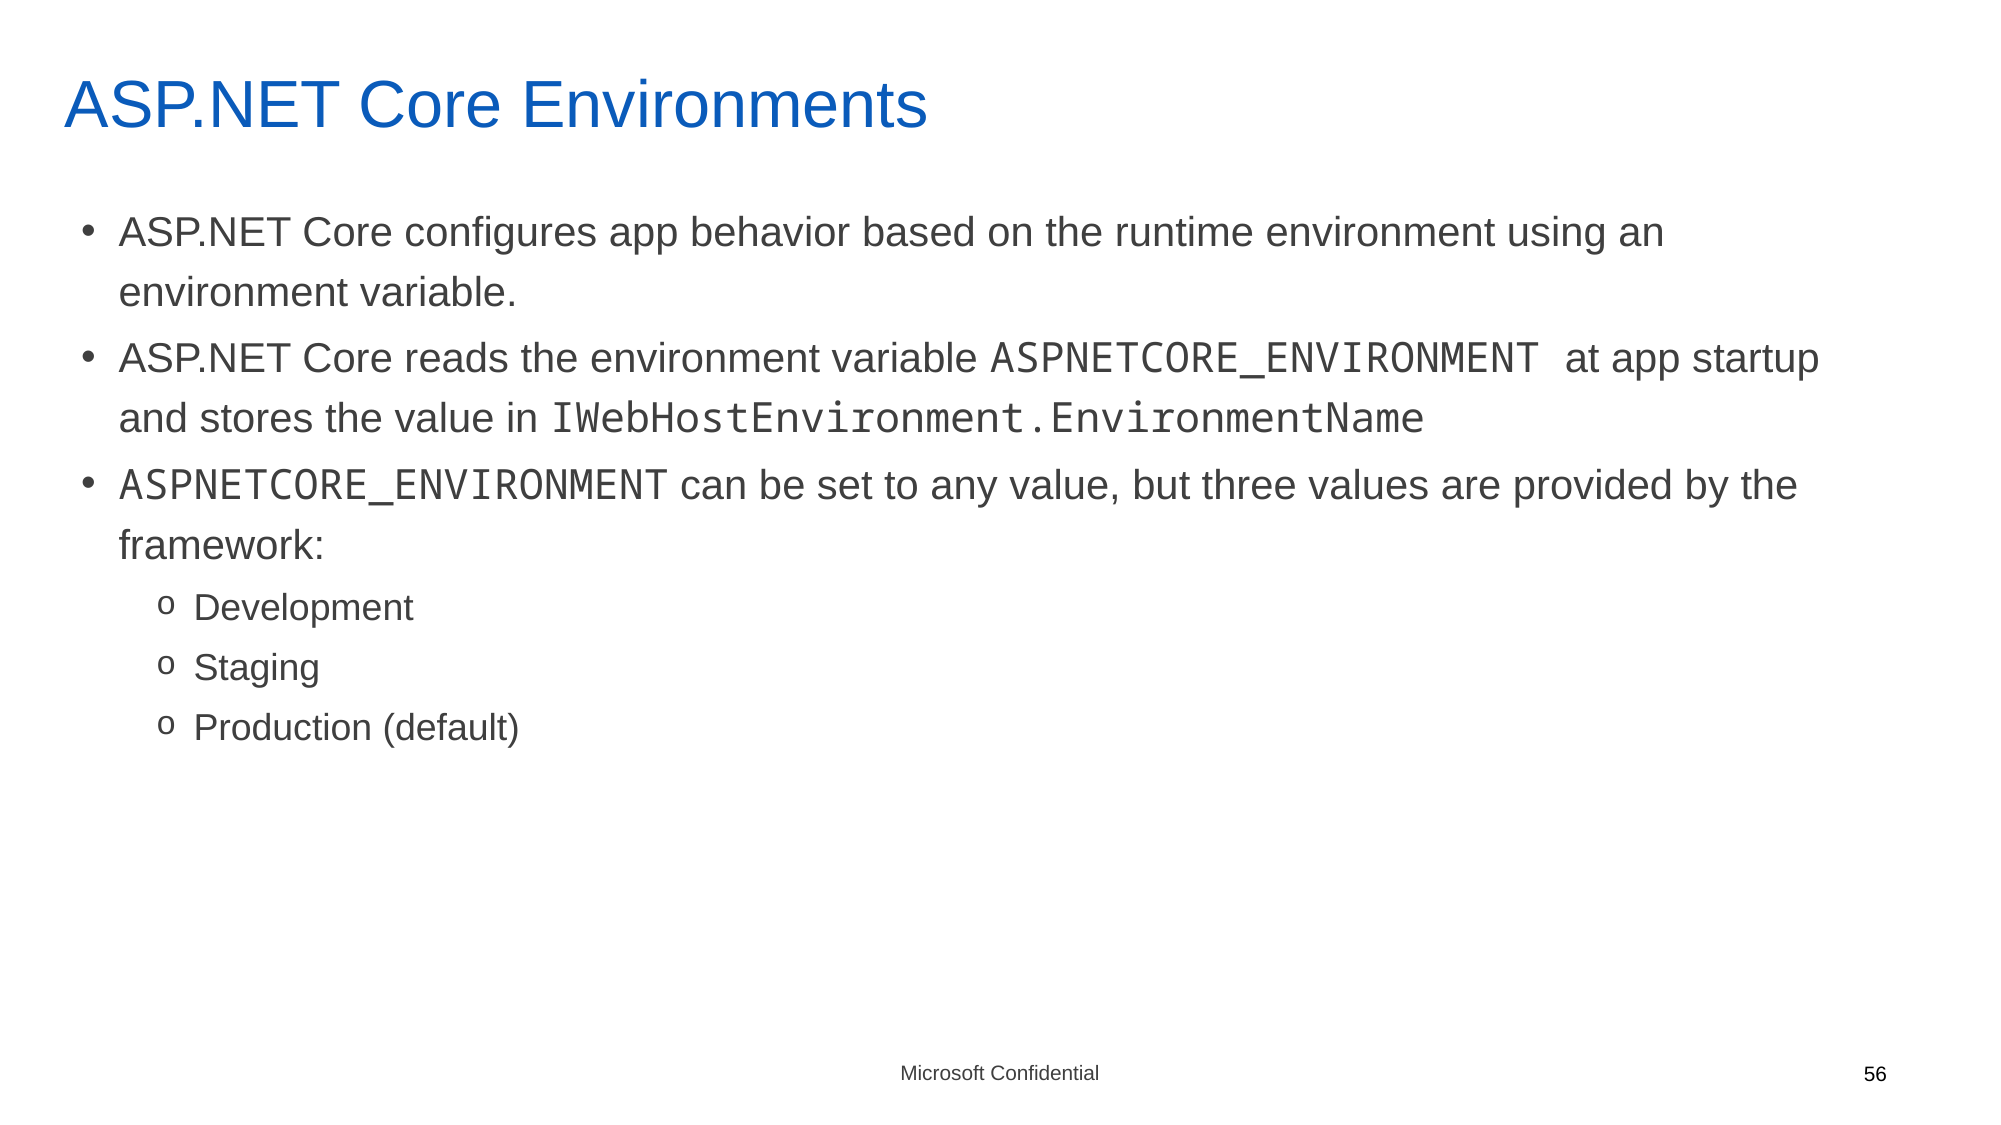

# ASP.NET Core Environments
ASP.NET Core configures app behavior based on the runtime environment using an environment variable.
ASP.NET Core reads the environment variable ASPNETCORE_ENVIRONMENT at app startup and stores the value in IWebHostEnvironment.EnvironmentName
ASPNETCORE_ENVIRONMENT can be set to any value, but three values are provided by the framework:
Development
Staging
Production (default)

56